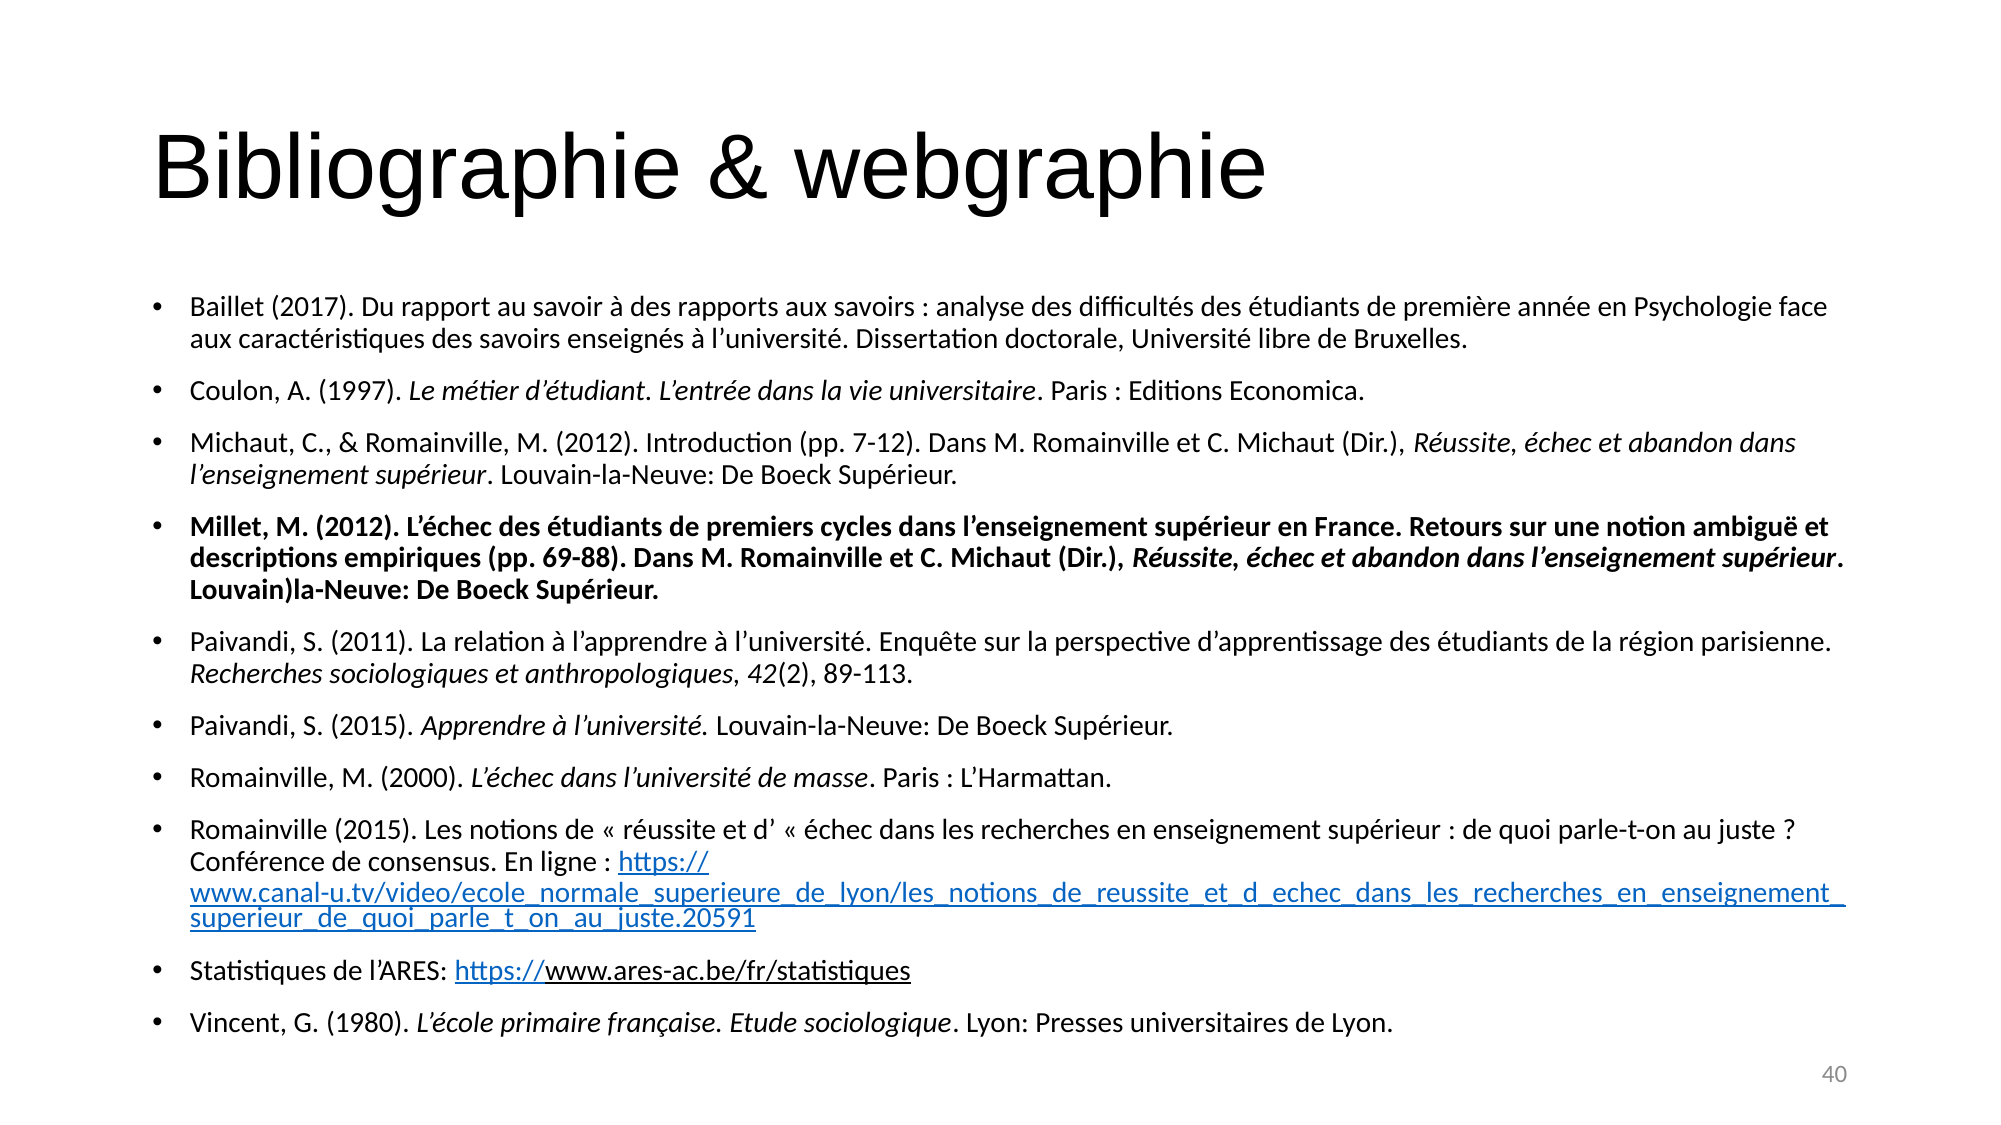

# Bibliographie & webgraphie
Baillet (2017). Du rapport au savoir à des rapports aux savoirs : analyse des difficultés des étudiants de première année en Psychologie face aux caractéristiques des savoirs enseignés à l’université. Dissertation doctorale, Université libre de Bruxelles.
Coulon, A. (1997). Le métier d’étudiant. L’entrée dans la vie universitaire. Paris : Editions Economica.
Michaut, C., & Romainville, M. (2012). Introduction (pp. 7-12). Dans M. Romainville et C. Michaut (Dir.), Réussite, échec et abandon dans l’enseignement supérieur. Louvain-la-Neuve: De Boeck Supérieur.
Millet, M. (2012). L’échec des étudiants de premiers cycles dans l’enseignement supérieur en France. Retours sur une notion ambiguë et descriptions empiriques (pp. 69-88). Dans M. Romainville et C. Michaut (Dir.), Réussite, échec et abandon dans l’enseignement supérieur. Louvain)la-Neuve: De Boeck Supérieur.
Paivandi, S. (2011). La relation à l’apprendre à l’université. Enquête sur la perspective d’apprentissage des étudiants de la région parisienne. Recherches sociologiques et anthropologiques, 42(2), 89-113.
Paivandi, S. (2015). Apprendre à l’université. Louvain-la-Neuve: De Boeck Supérieur.
Romainville, M. (2000). L’échec dans l’université de masse. Paris : L’Harmattan.
Romainville (2015). Les notions de « réussite et d’ « échec dans les recherches en enseignement supérieur : de quoi parle-t-on au juste ? Conférence de consensus. En ligne : https://www.canal-u.tv/video/ecole_normale_superieure_de_lyon/les_notions_de_reussite_et_d_echec_dans_les_recherches_en_enseignement_superieur_de_quoi_parle_t_on_au_juste.20591
Statistiques de l’ARES: https://www.ares-ac.be/fr/statistiques
Vincent, G. (1980). L’école primaire française. Etude sociologique. Lyon: Presses universitaires de Lyon.
40